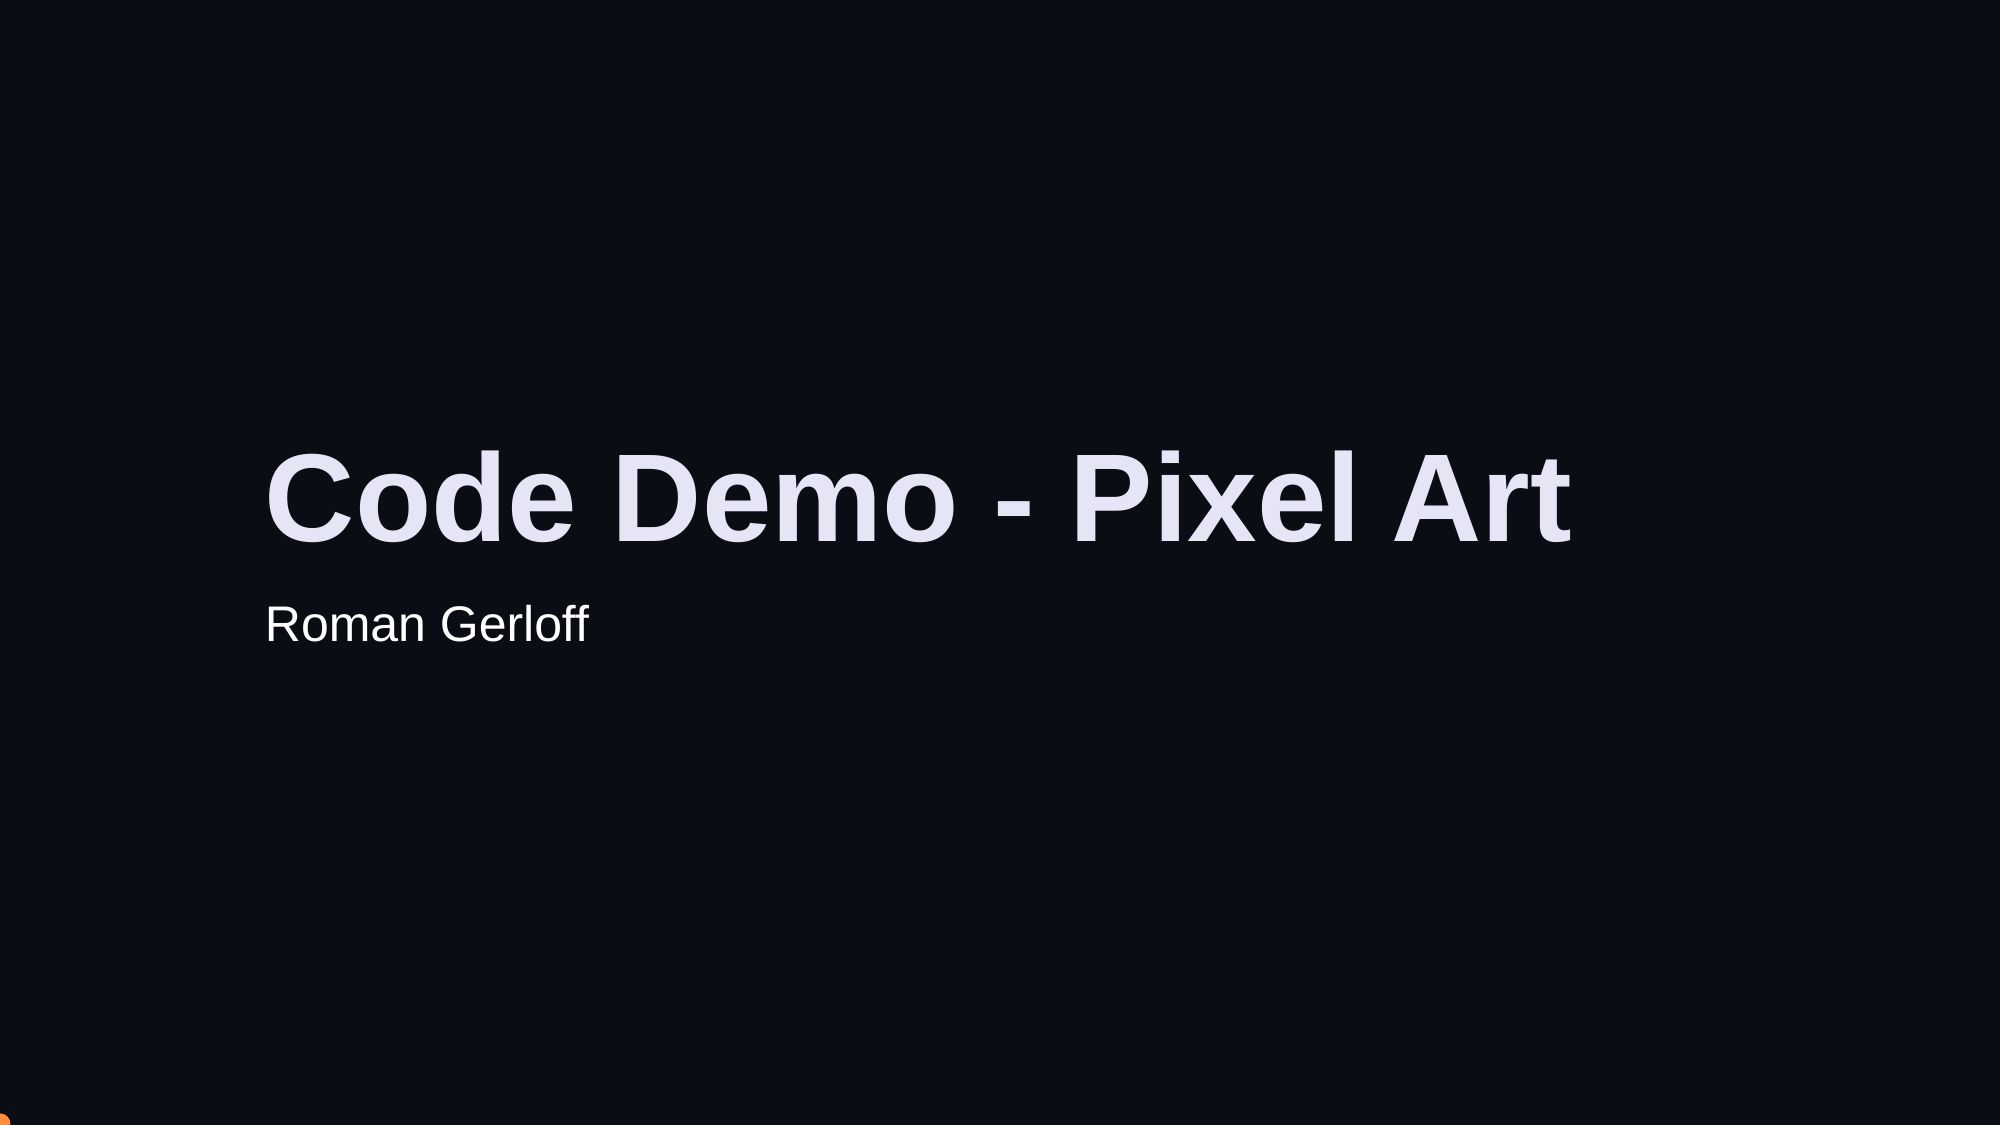

# Code Demo - Pixel Art
Roman Gerloff